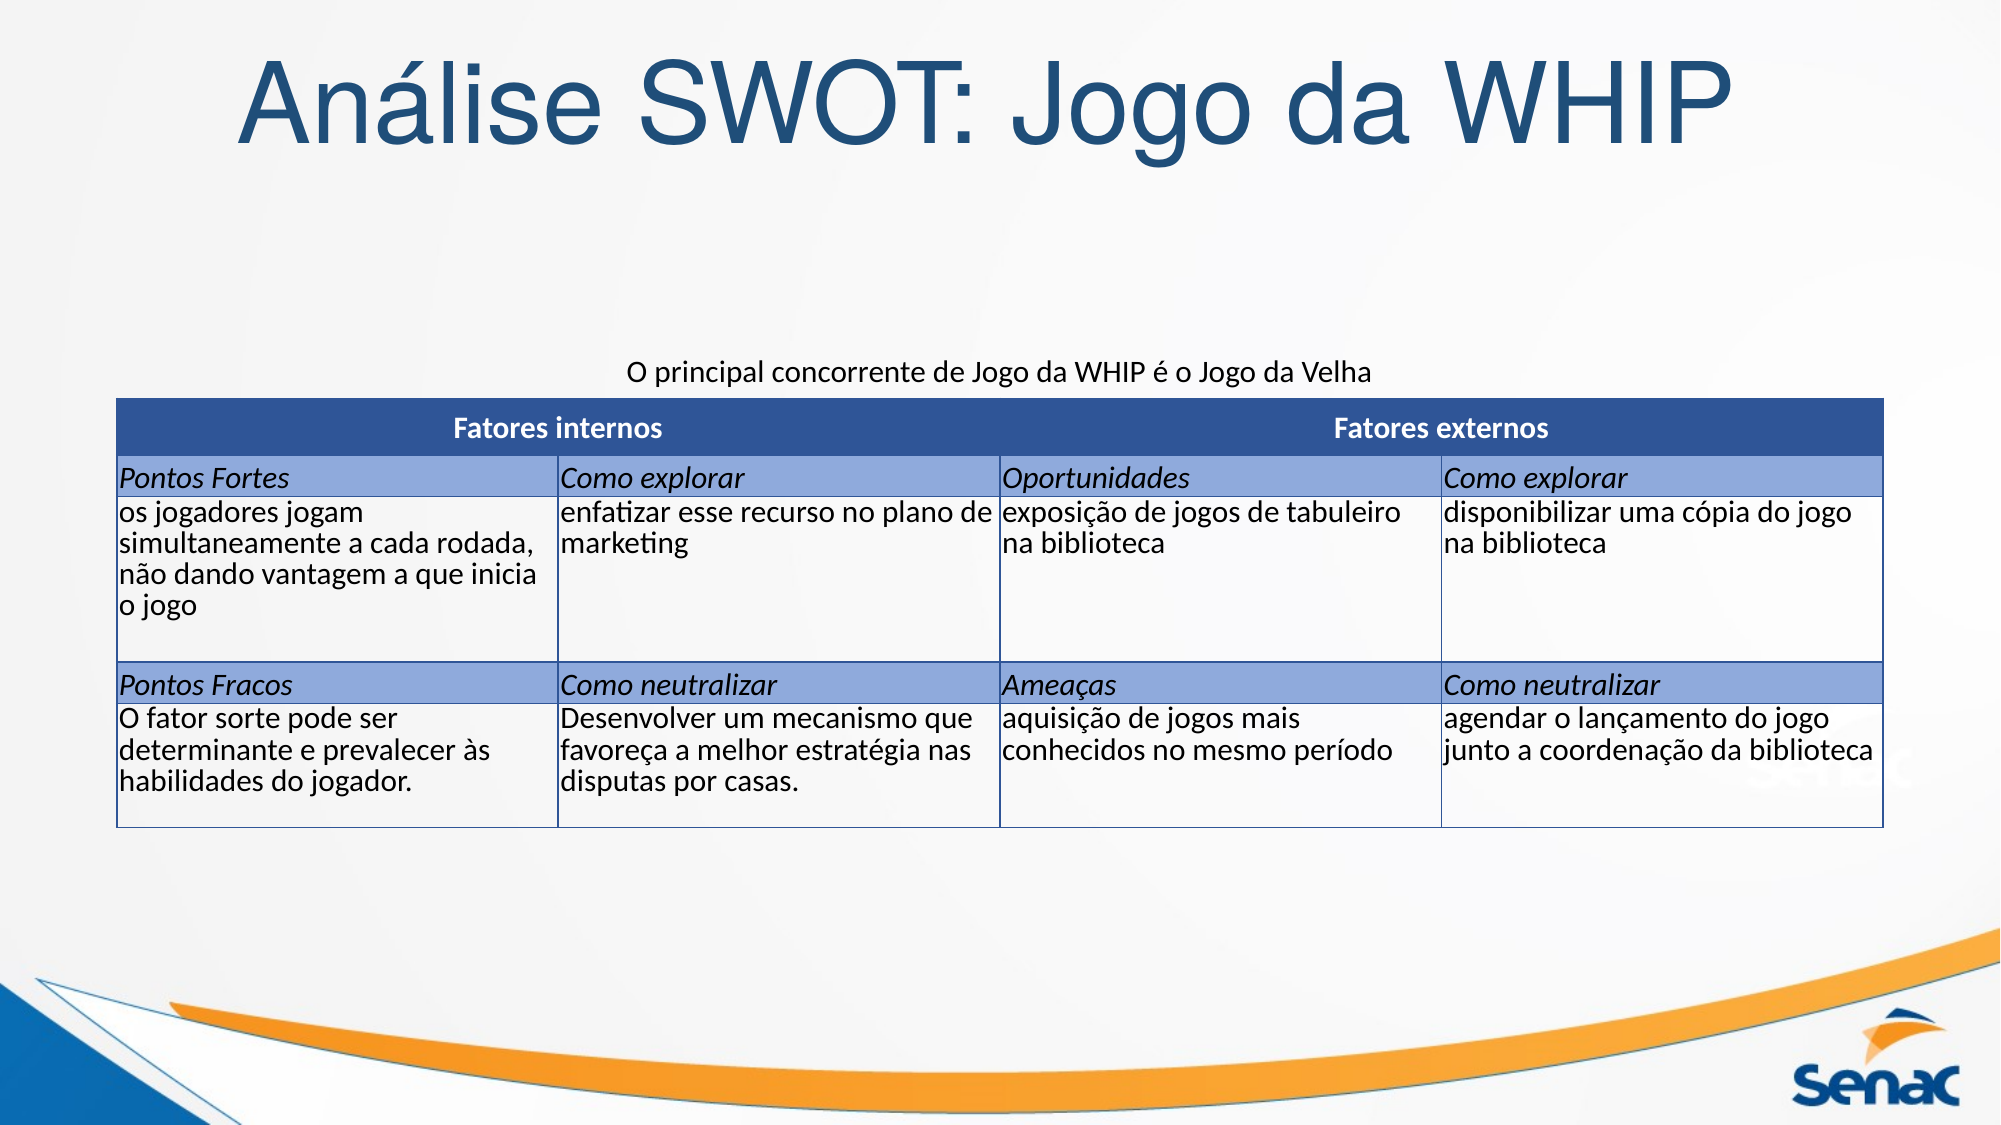

# Análise SWOT: Jogo da WHIP
| O principal concorrente de Jogo da WHIP é o Jogo da Velha |  |  |  |
| --- | --- | --- | --- |
| Fatores internos |  | Fatores externos |  |
| Pontos Fortes | Como explorar | Oportunidades | Como explorar |
| os jogadores jogam simultaneamente a cada rodada, não dando vantagem a que inicia o jogo | enfatizar esse recurso no plano de marketing | exposição de jogos de tabuleiro na biblioteca | disponibilizar uma cópia do jogo na biblioteca |
| Pontos Fracos | Como neutralizar | Ameaças | Como neutralizar |
| O fator sorte pode ser determinante e prevalecer às habilidades do jogador. | Desenvolver um mecanismo que favoreça a melhor estratégia nas disputas por casas. | aquisição de jogos mais conhecidos no mesmo período | agendar o lançamento do jogo junto a coordenação da biblioteca |